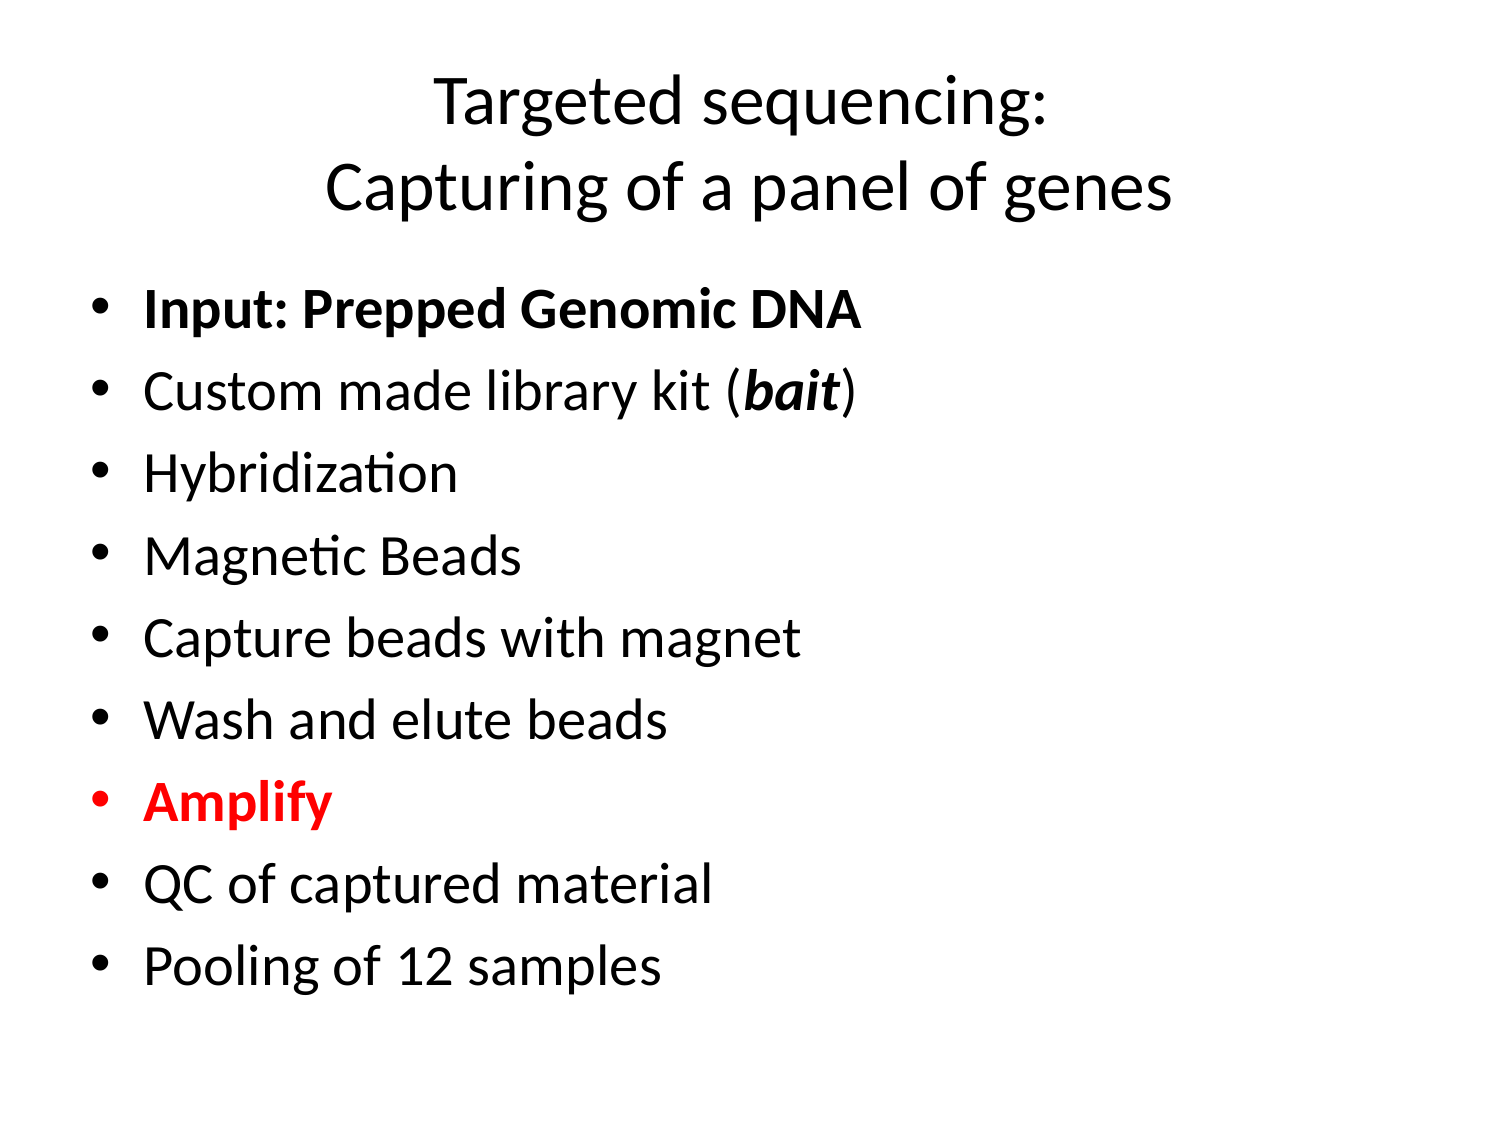

# Targeted sequencing: Capturing of a panel of genes
Input: Prepped Genomic DNA
Custom made library kit (bait)
Hybridization
Magnetic Beads
Capture beads with magnet
Wash and elute beads
Amplify
QC of captured material
Pooling of 12 samples